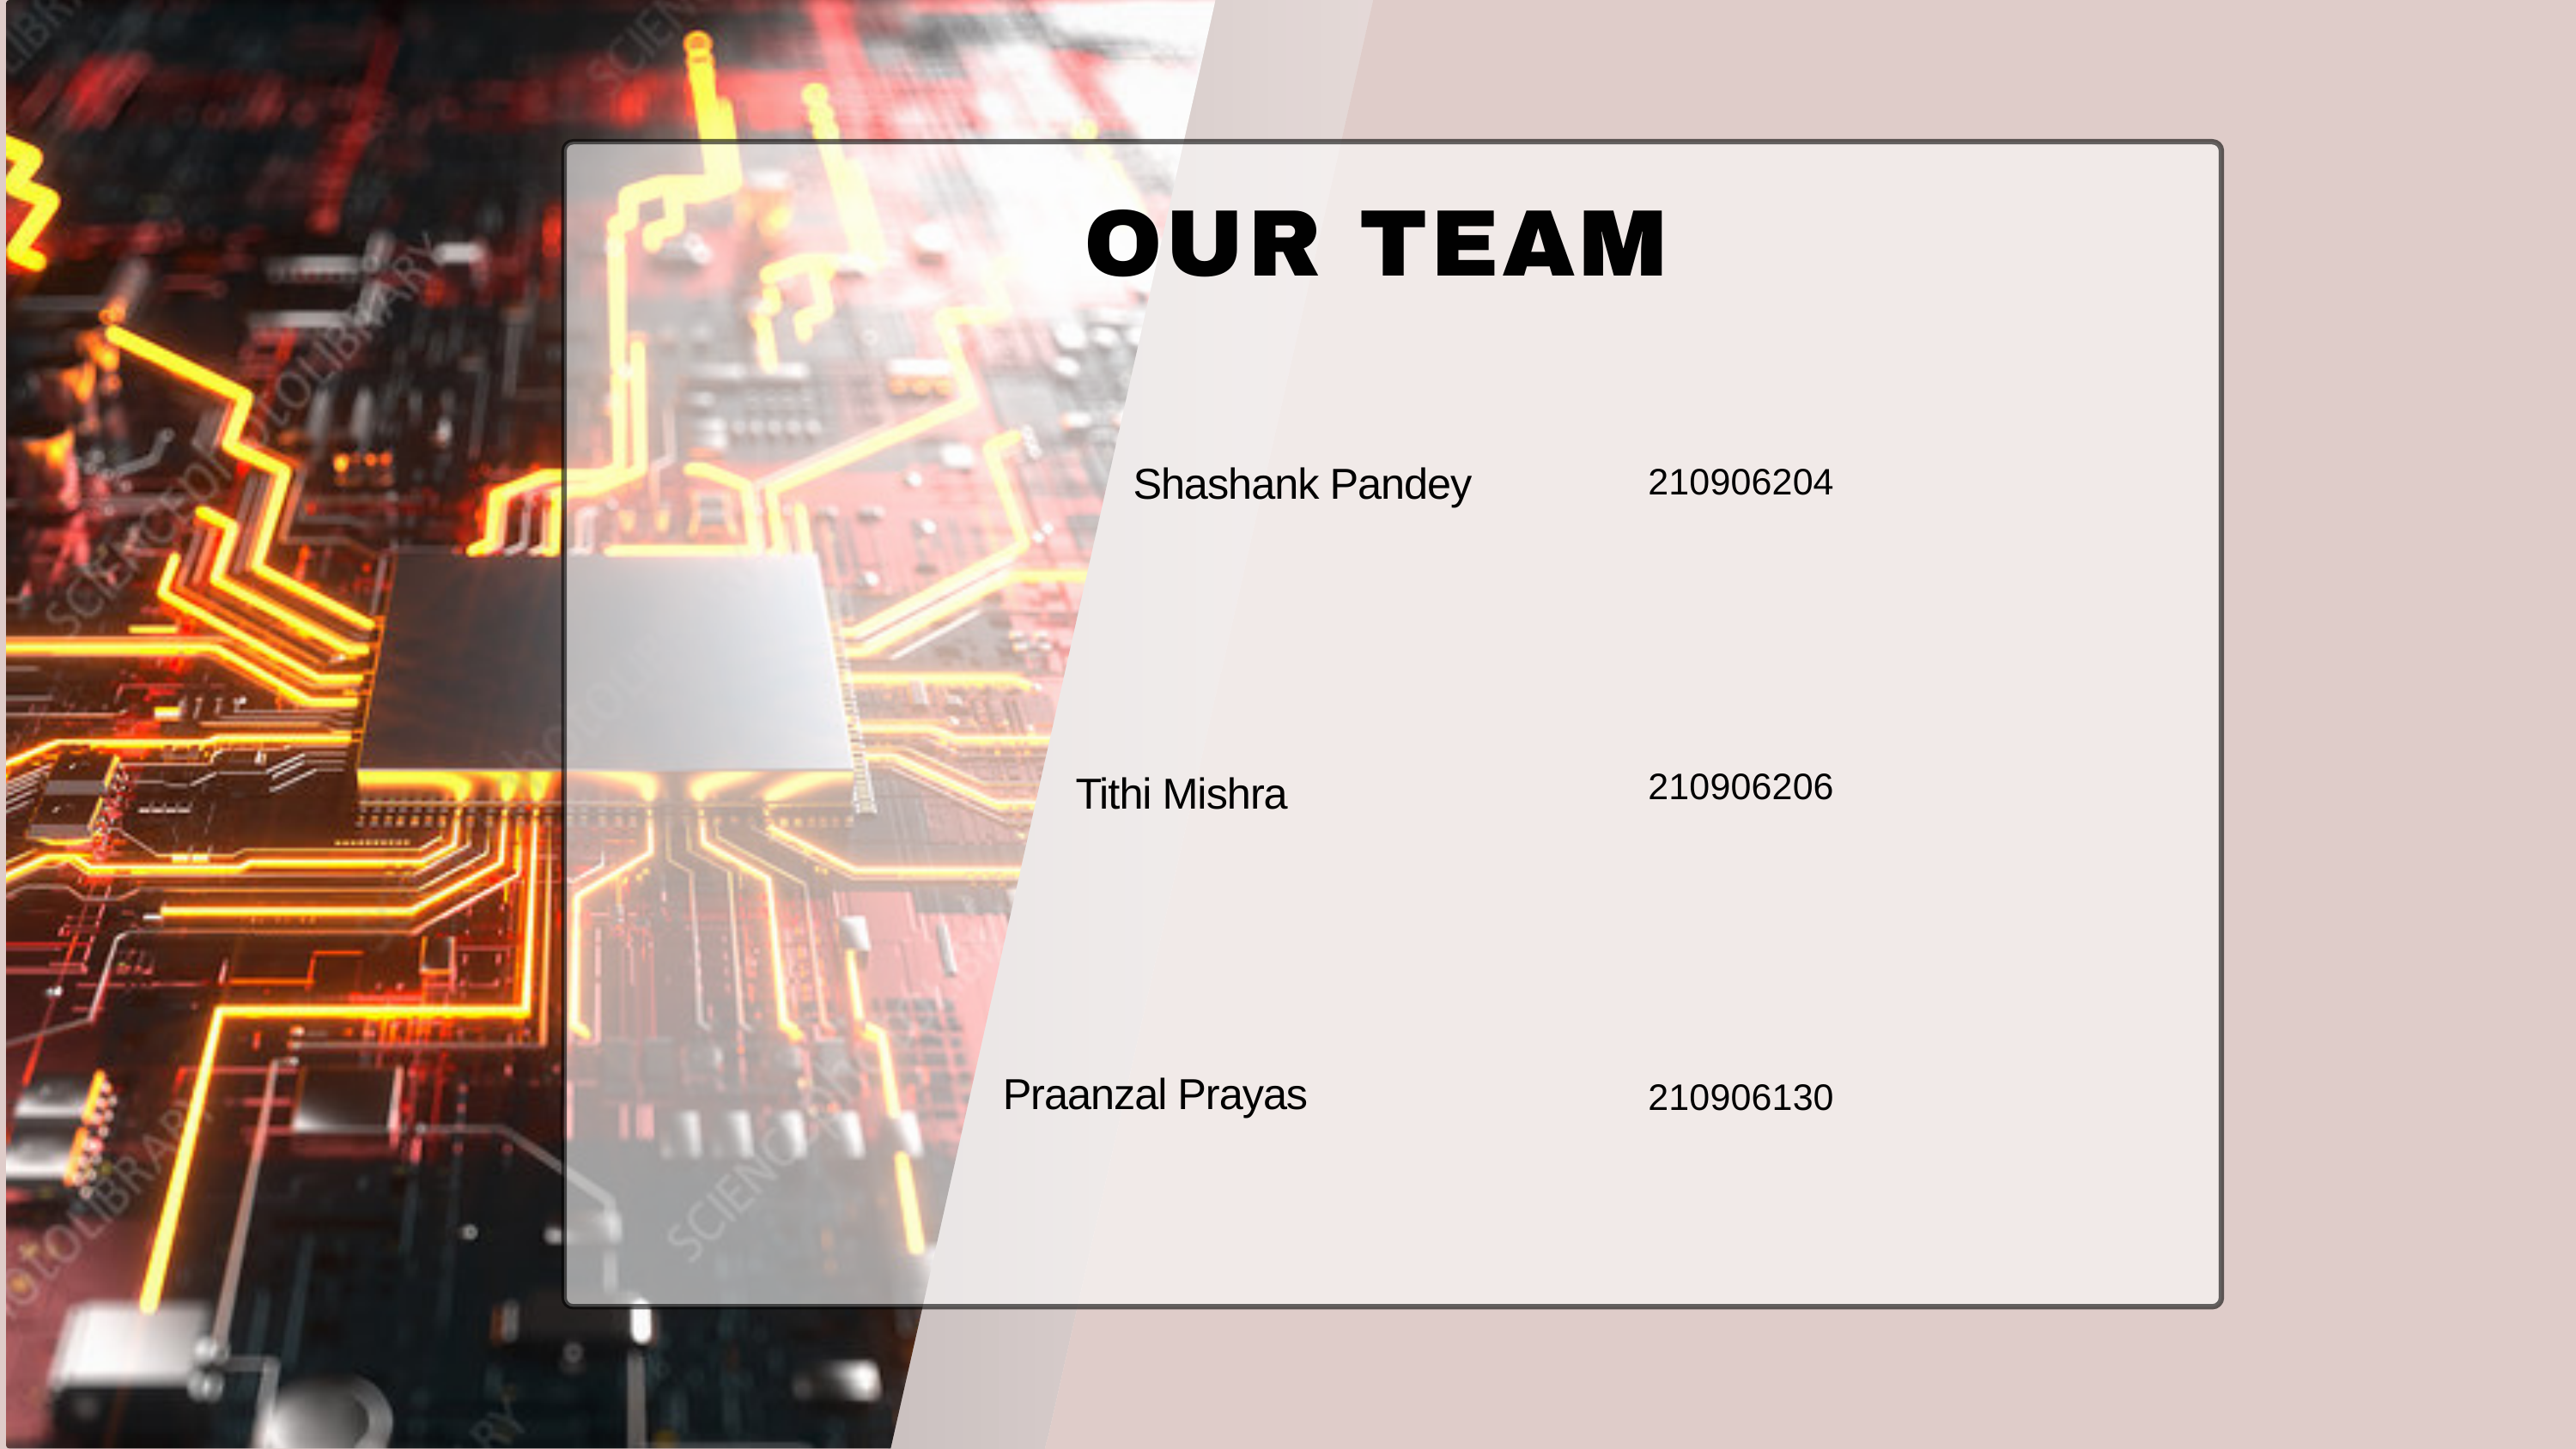

OUR TEAM
Shashank Pandey
210906204
Tithi Mishra
210906206
Praanzal Prayas
210906130